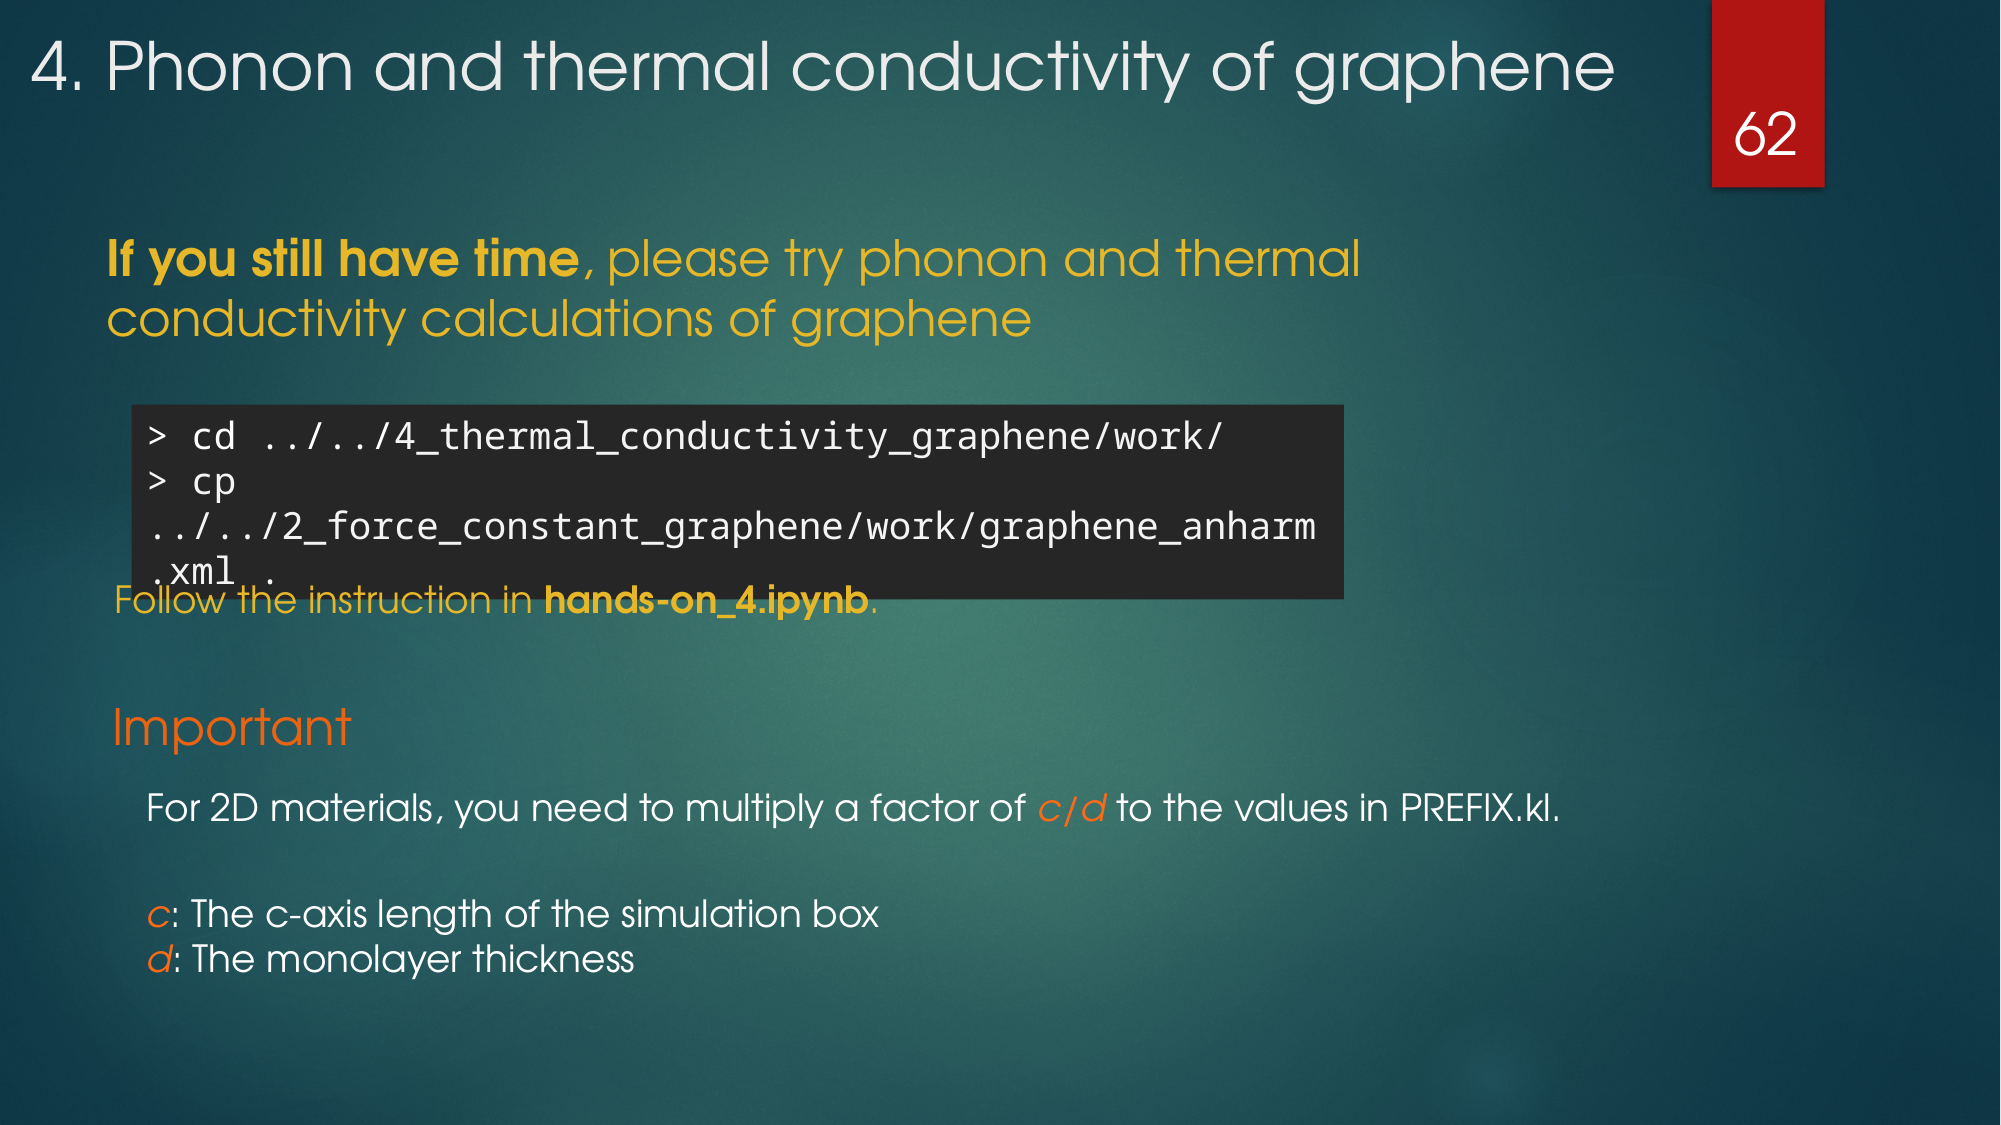

# 4. Phonon and thermal conductivity of graphene
62
If you still have time, please try phonon and thermal conductivity calculations of graphene
> cd ../../4_thermal_conductivity_graphene/work/
> cp ../../2_force_constant_graphene/work/graphene_anharm.xml .
Follow the instruction in hands-on_4.ipynb.
Important

For 2D materials, you need to multiply a factor of c/d to the values in PREFIX.kl.
c: The c-axis length of the simulation box
d: The monolayer thickness